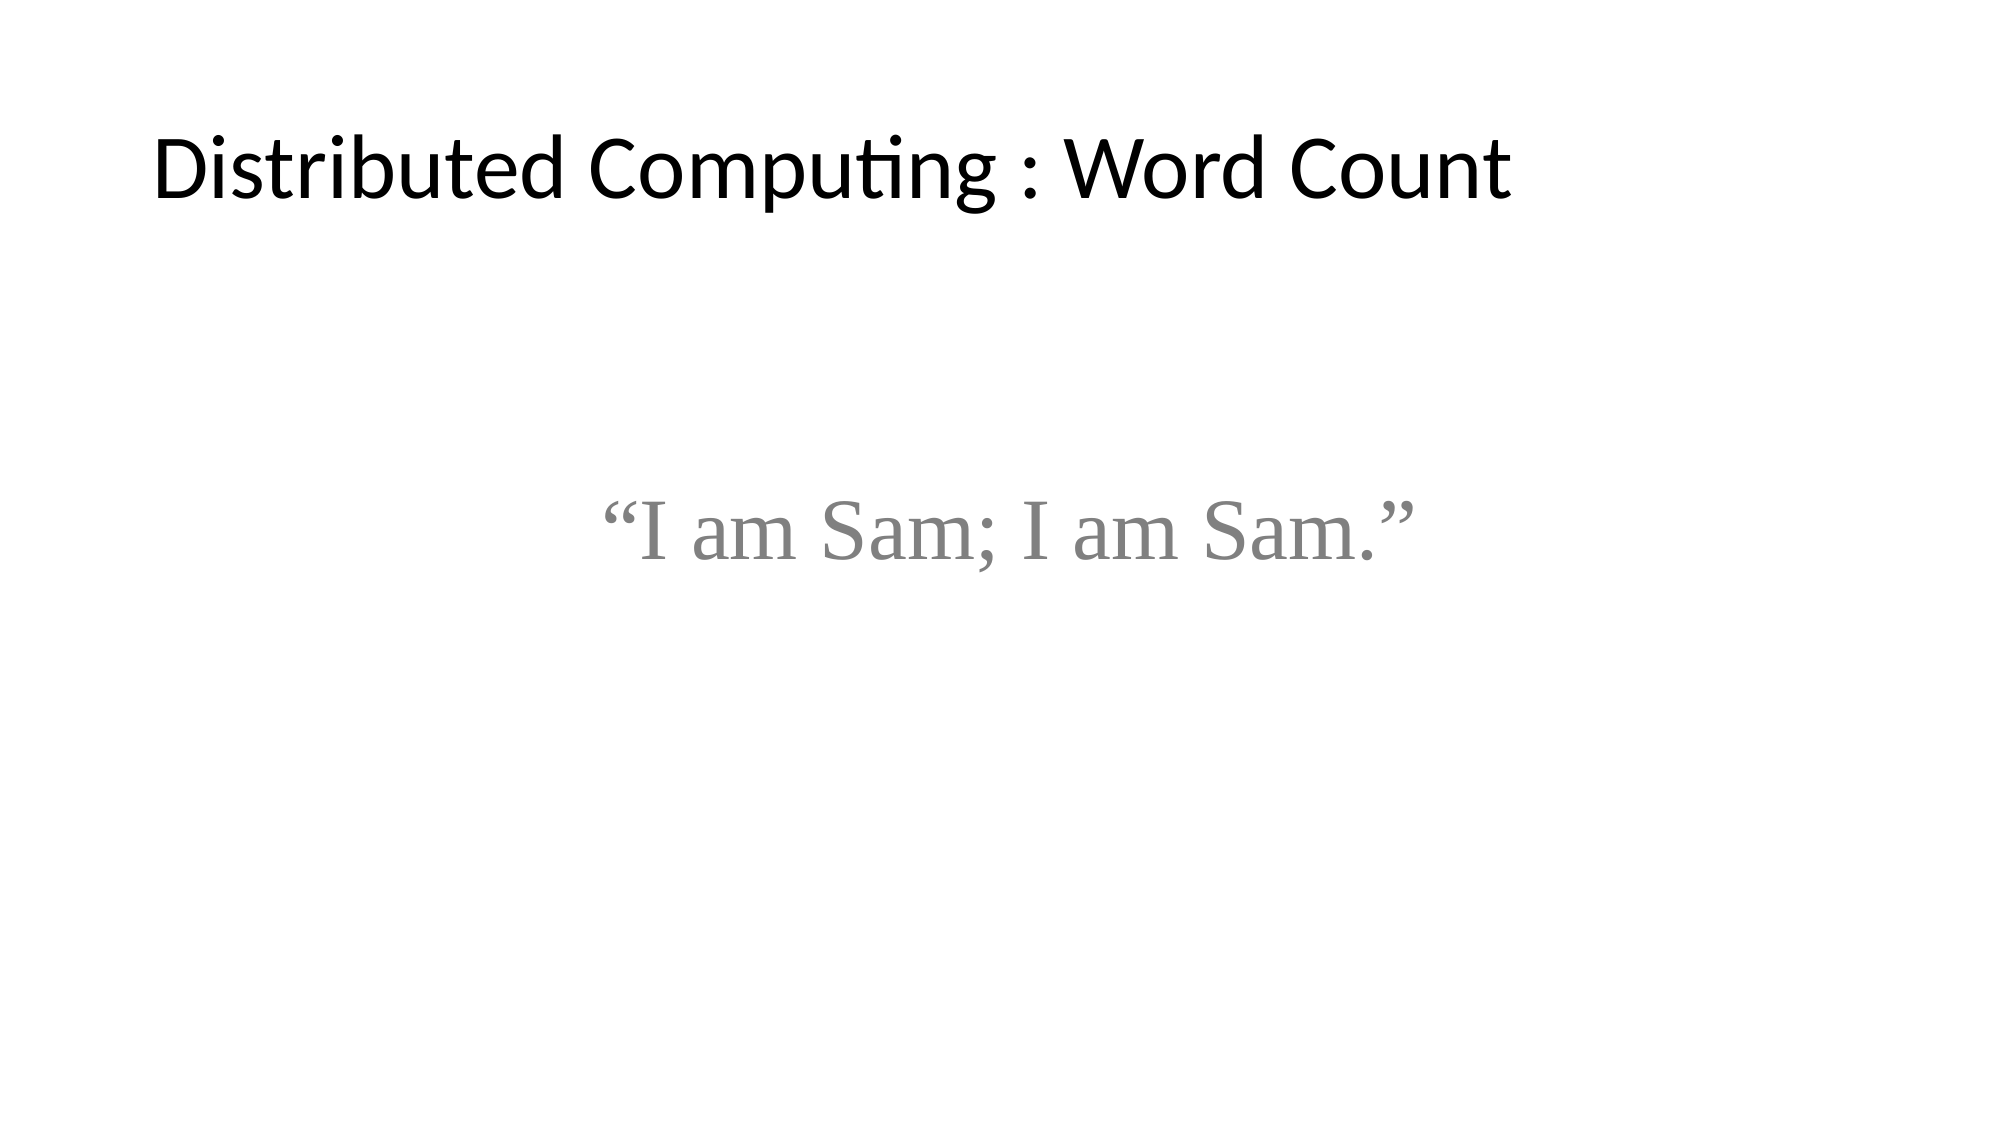

# Distributed Computing : Word Count
“I am Sam; I am Sam.”